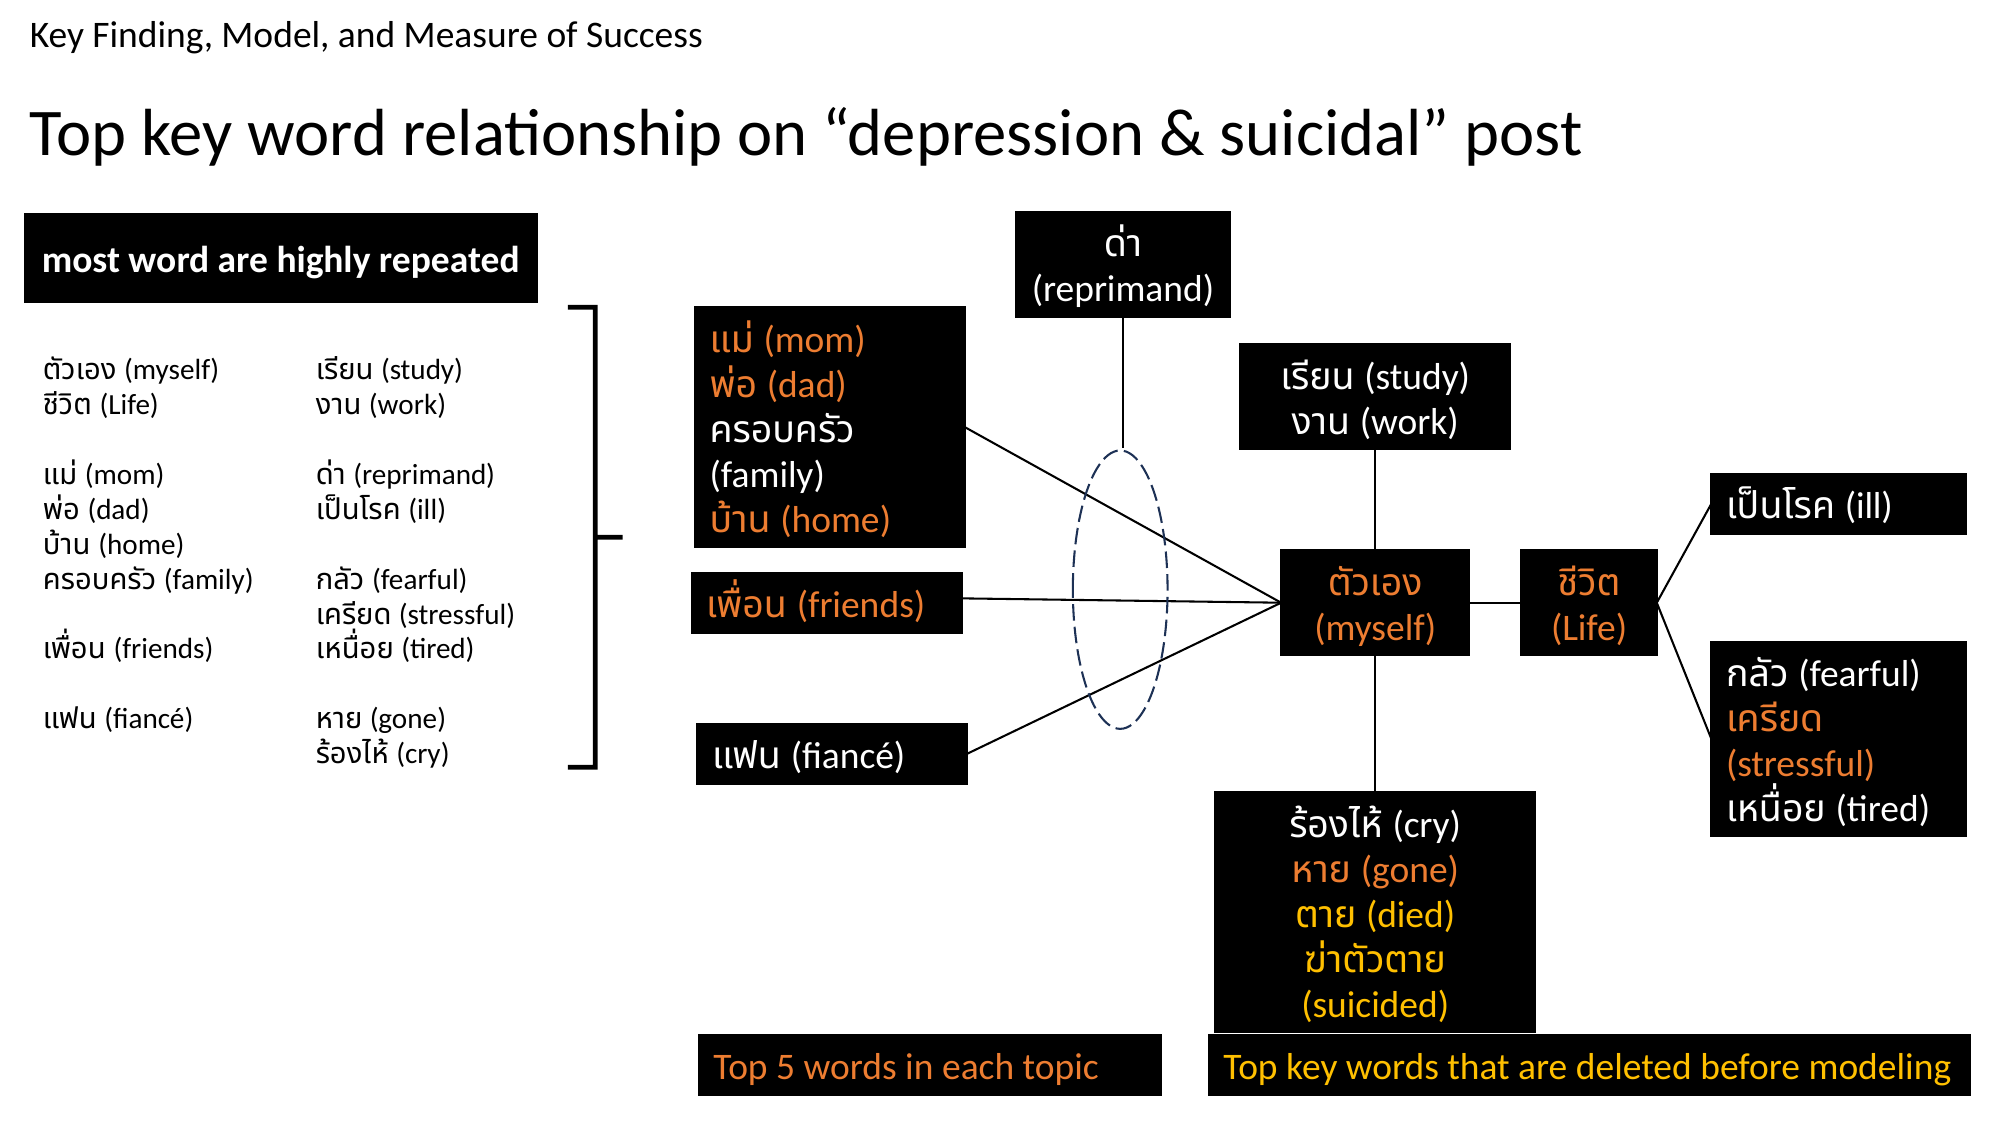

# Key Finding, Model, and Measure of Success
Top key word relationship on “depression & suicidal” post
ด่า (reprimand)
most word are highly repeated

แม่ (mom)
พ่อ (dad)
ครอบครัว (family)
บ้าน (home)
ตัวเอง (myself)
ชีวิต (Life)

แม่ (mom)
พ่อ (dad)
บ้าน (home)
ครอบครัว (family)

เพื่อน (friends)

แฟน (fiancé)
เรียน (study)
งาน (work)

ด่า (reprimand)
เป็นโรค (ill)

กลัว (fearful)
เครียด (stressful)
เหนื่อย (tired)

หาย (gone)
ร้องไห้ (cry)

เรียน (study)
งาน (work)

เป็นโรค (ill)
ตัวเอง (myself)
ชีวิต (Life)
เพื่อน (friends)
กลัว (fearful)
เครียด (stressful)
เหนื่อย (tired)
แฟน (fiancé)
ร้องไห้ (cry)
หาย (gone)
ตาย (died)
ฆ่าตัวตาย (suicided)
Top 5 words in each topic
Top key words that are deleted before modeling